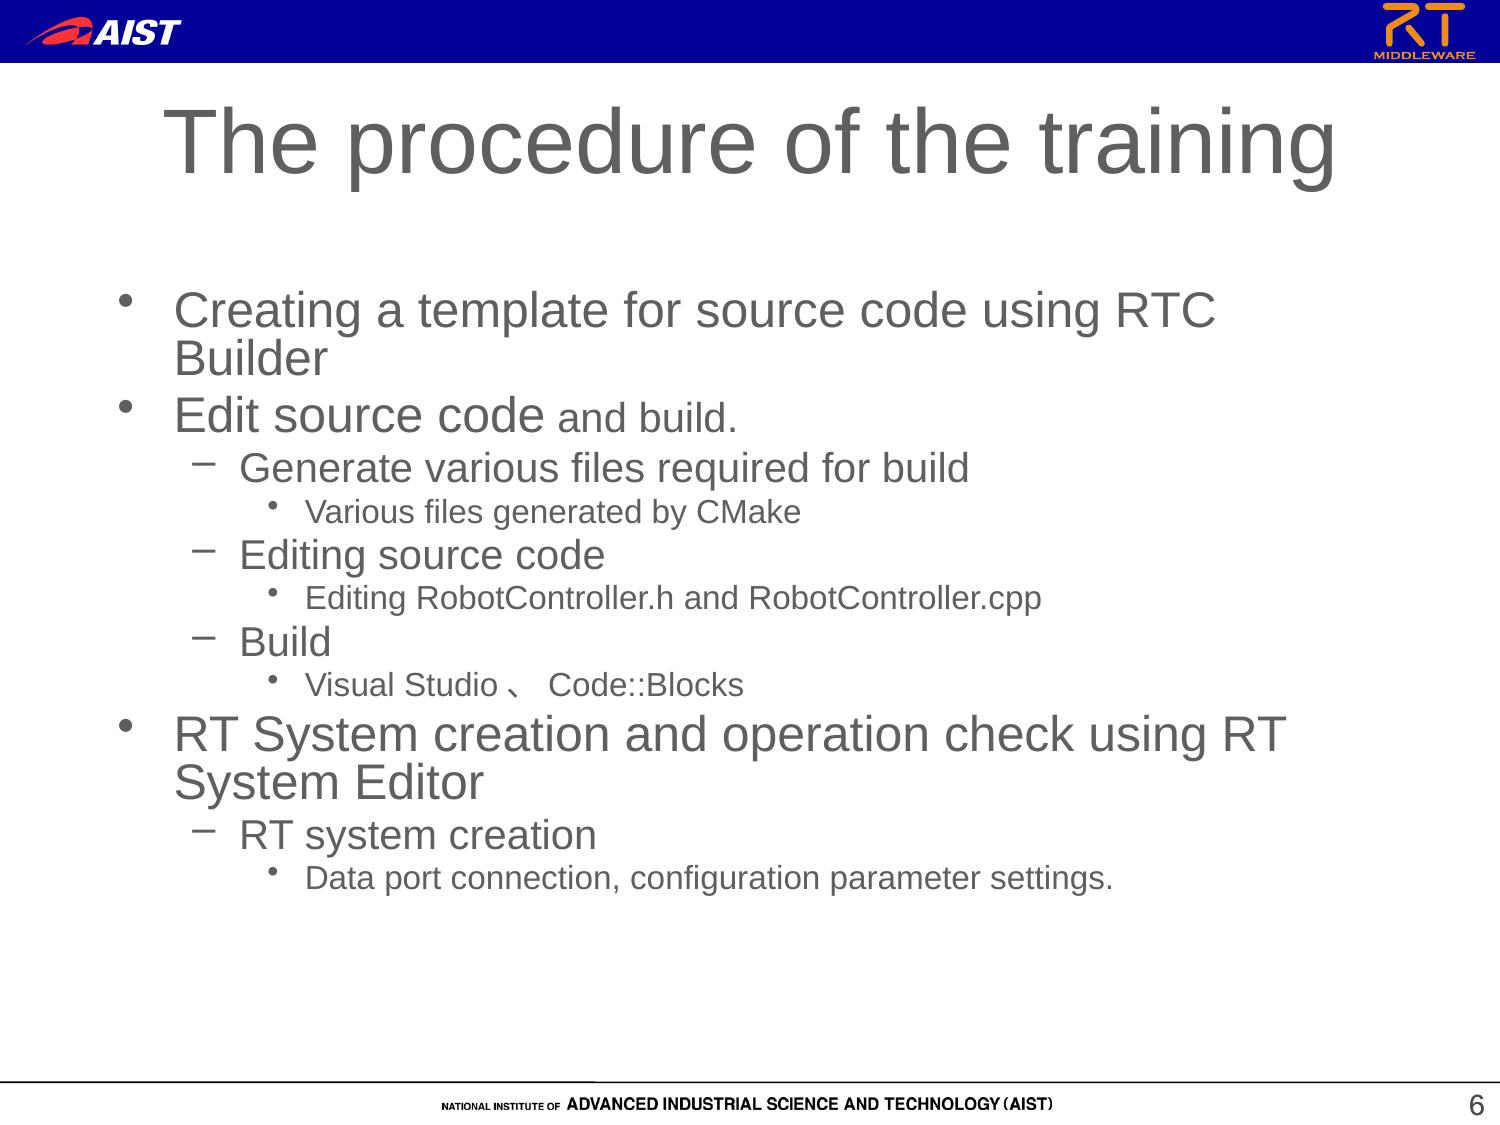

The procedure of the training
Creating a template for source code using RTC Builder
Edit source code and build.
Generate various files required for build
Various files generated by CMake
Editing source code
Editing RobotController.h and RobotController.cpp
Build
Visual Studio、Code::Blocks
RT System creation and operation check using RT System Editor
RT system creation
Data port connection, configuration parameter settings.
6
6